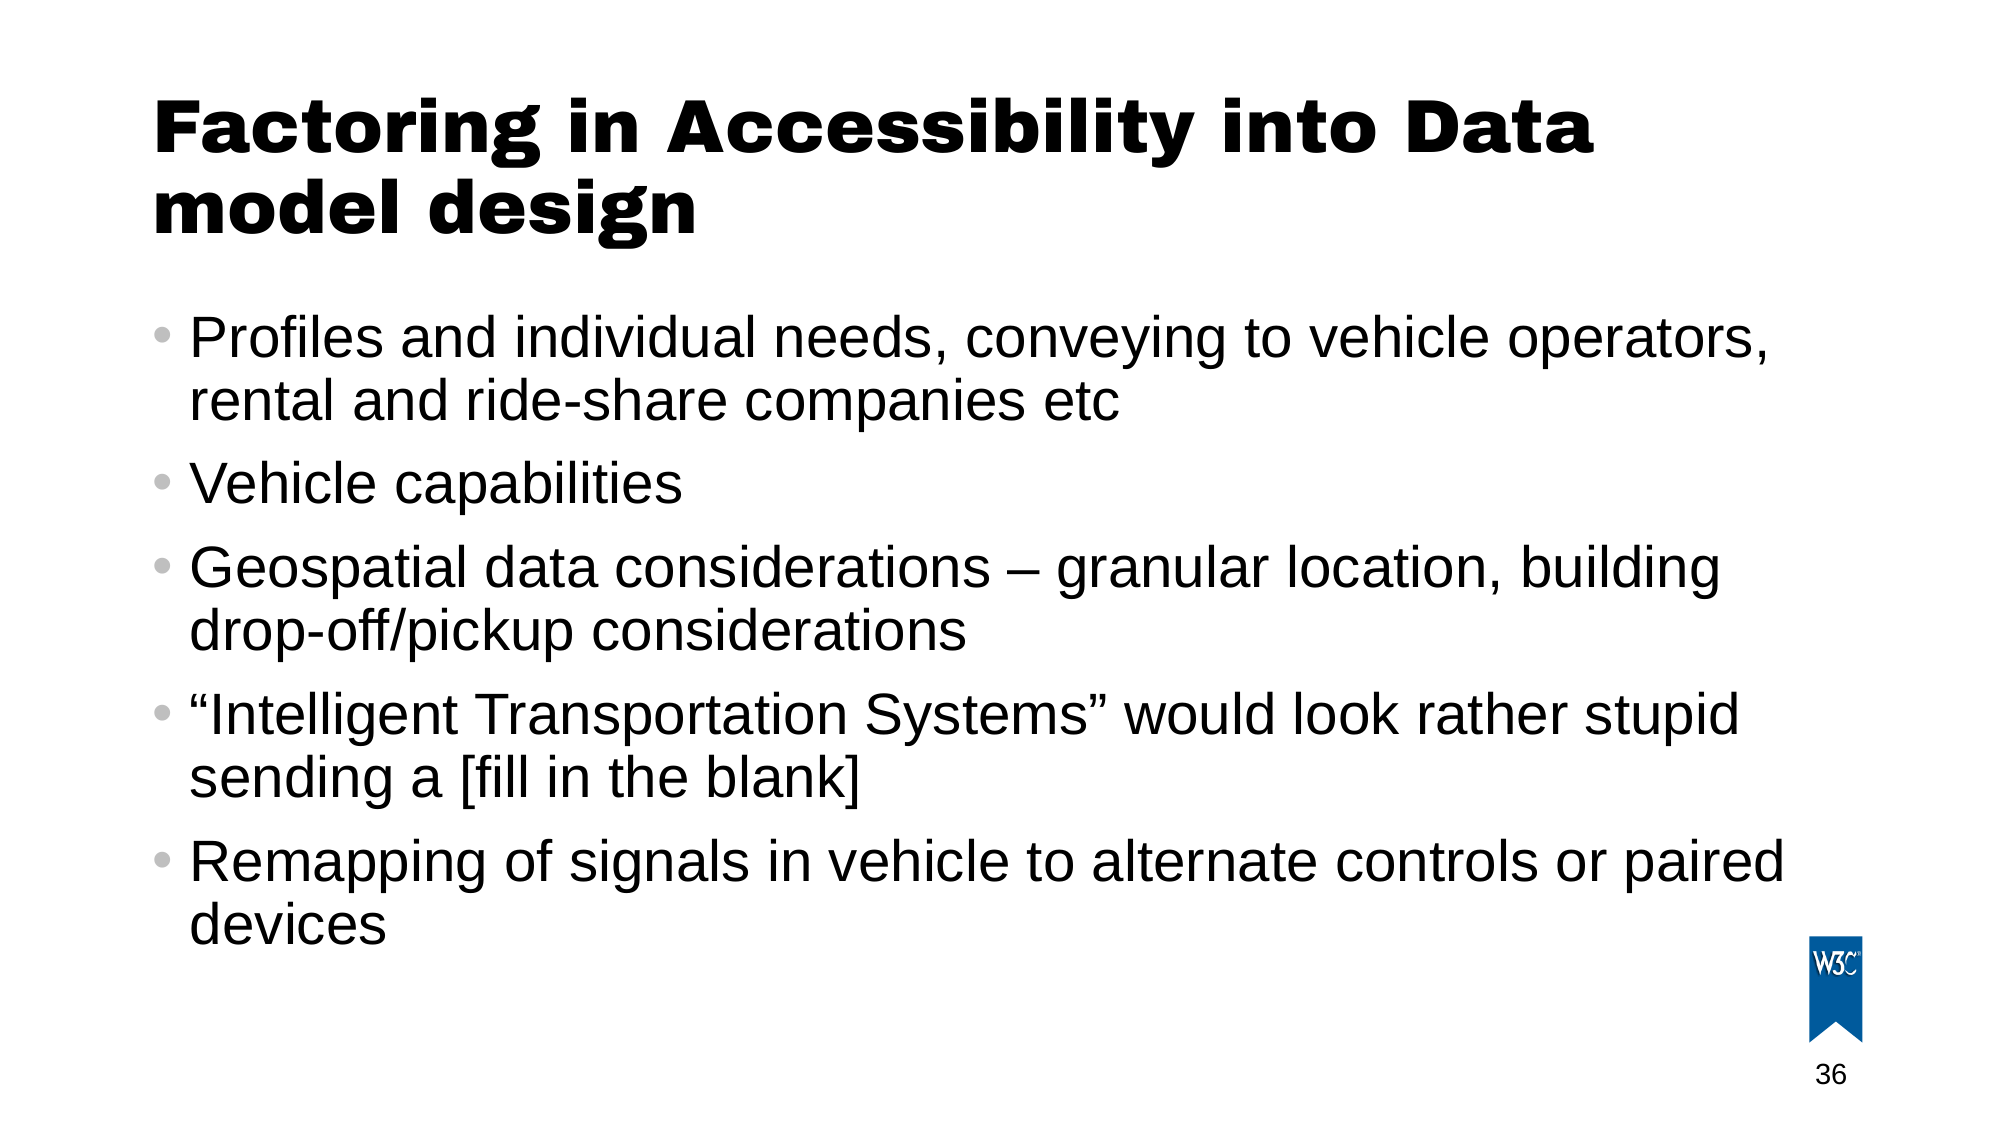

# Factoring in Accessibility into Data model design
Profiles and individual needs, conveying to vehicle operators, rental and ride-share companies etc
Vehicle capabilities
Geospatial data considerations – granular location, building drop-off/pickup considerations
“Intelligent Transportation Systems” would look rather stupid sending a [fill in the blank]
Remapping of signals in vehicle to alternate controls or paired devices
36